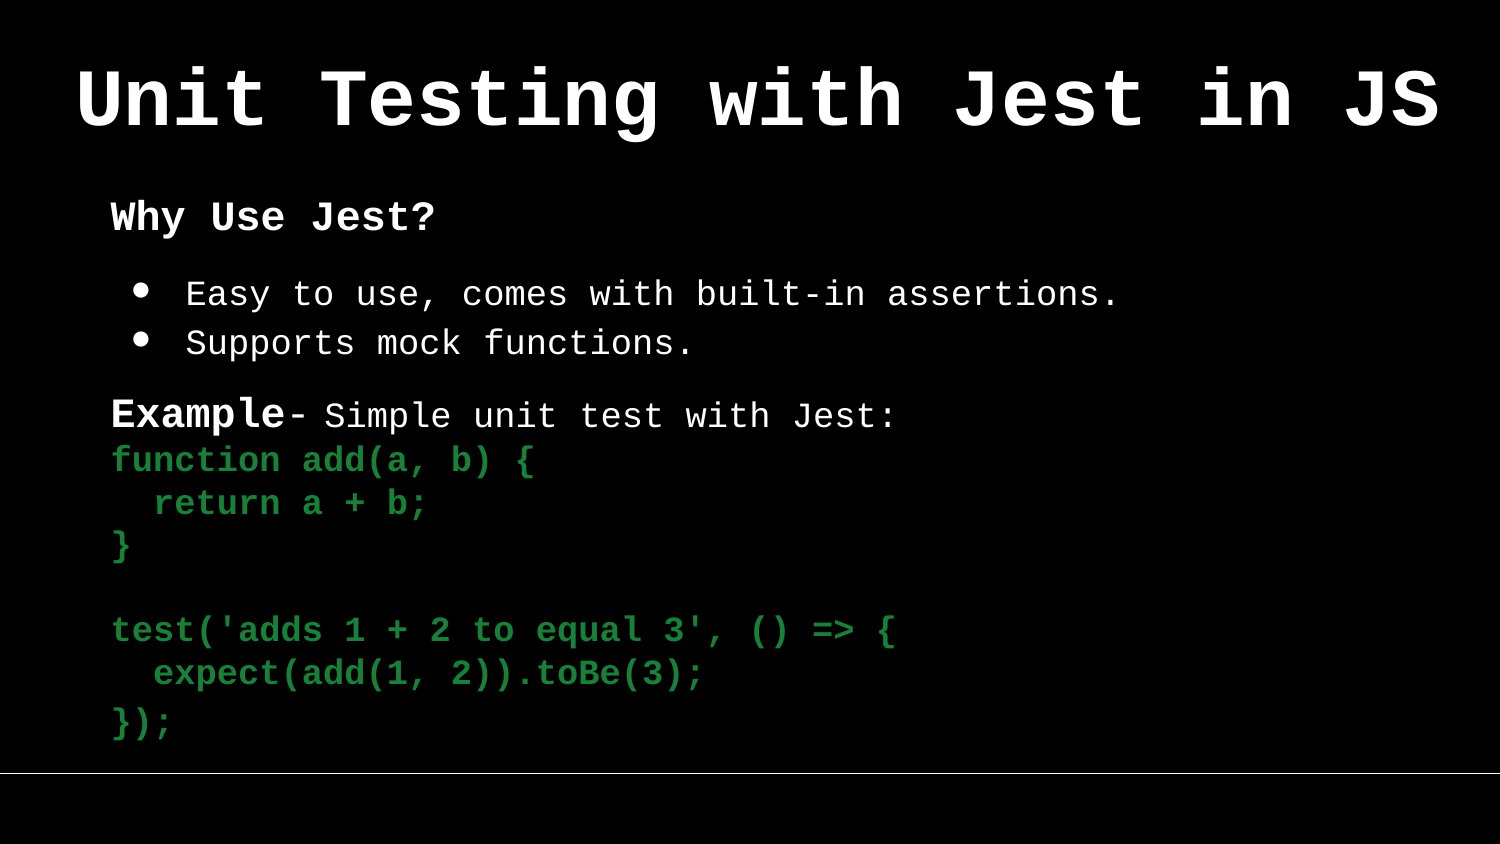

# Unit Testing with Jest in JS
Why Use Jest?
Easy to use, comes with built-in assertions.
Supports mock functions.
Example- Simple unit test with Jest:
function add(a, b) {
  return a + b;
}

test('adds 1 + 2 to equal 3', () => {
  expect(add(1, 2)).toBe(3);
});